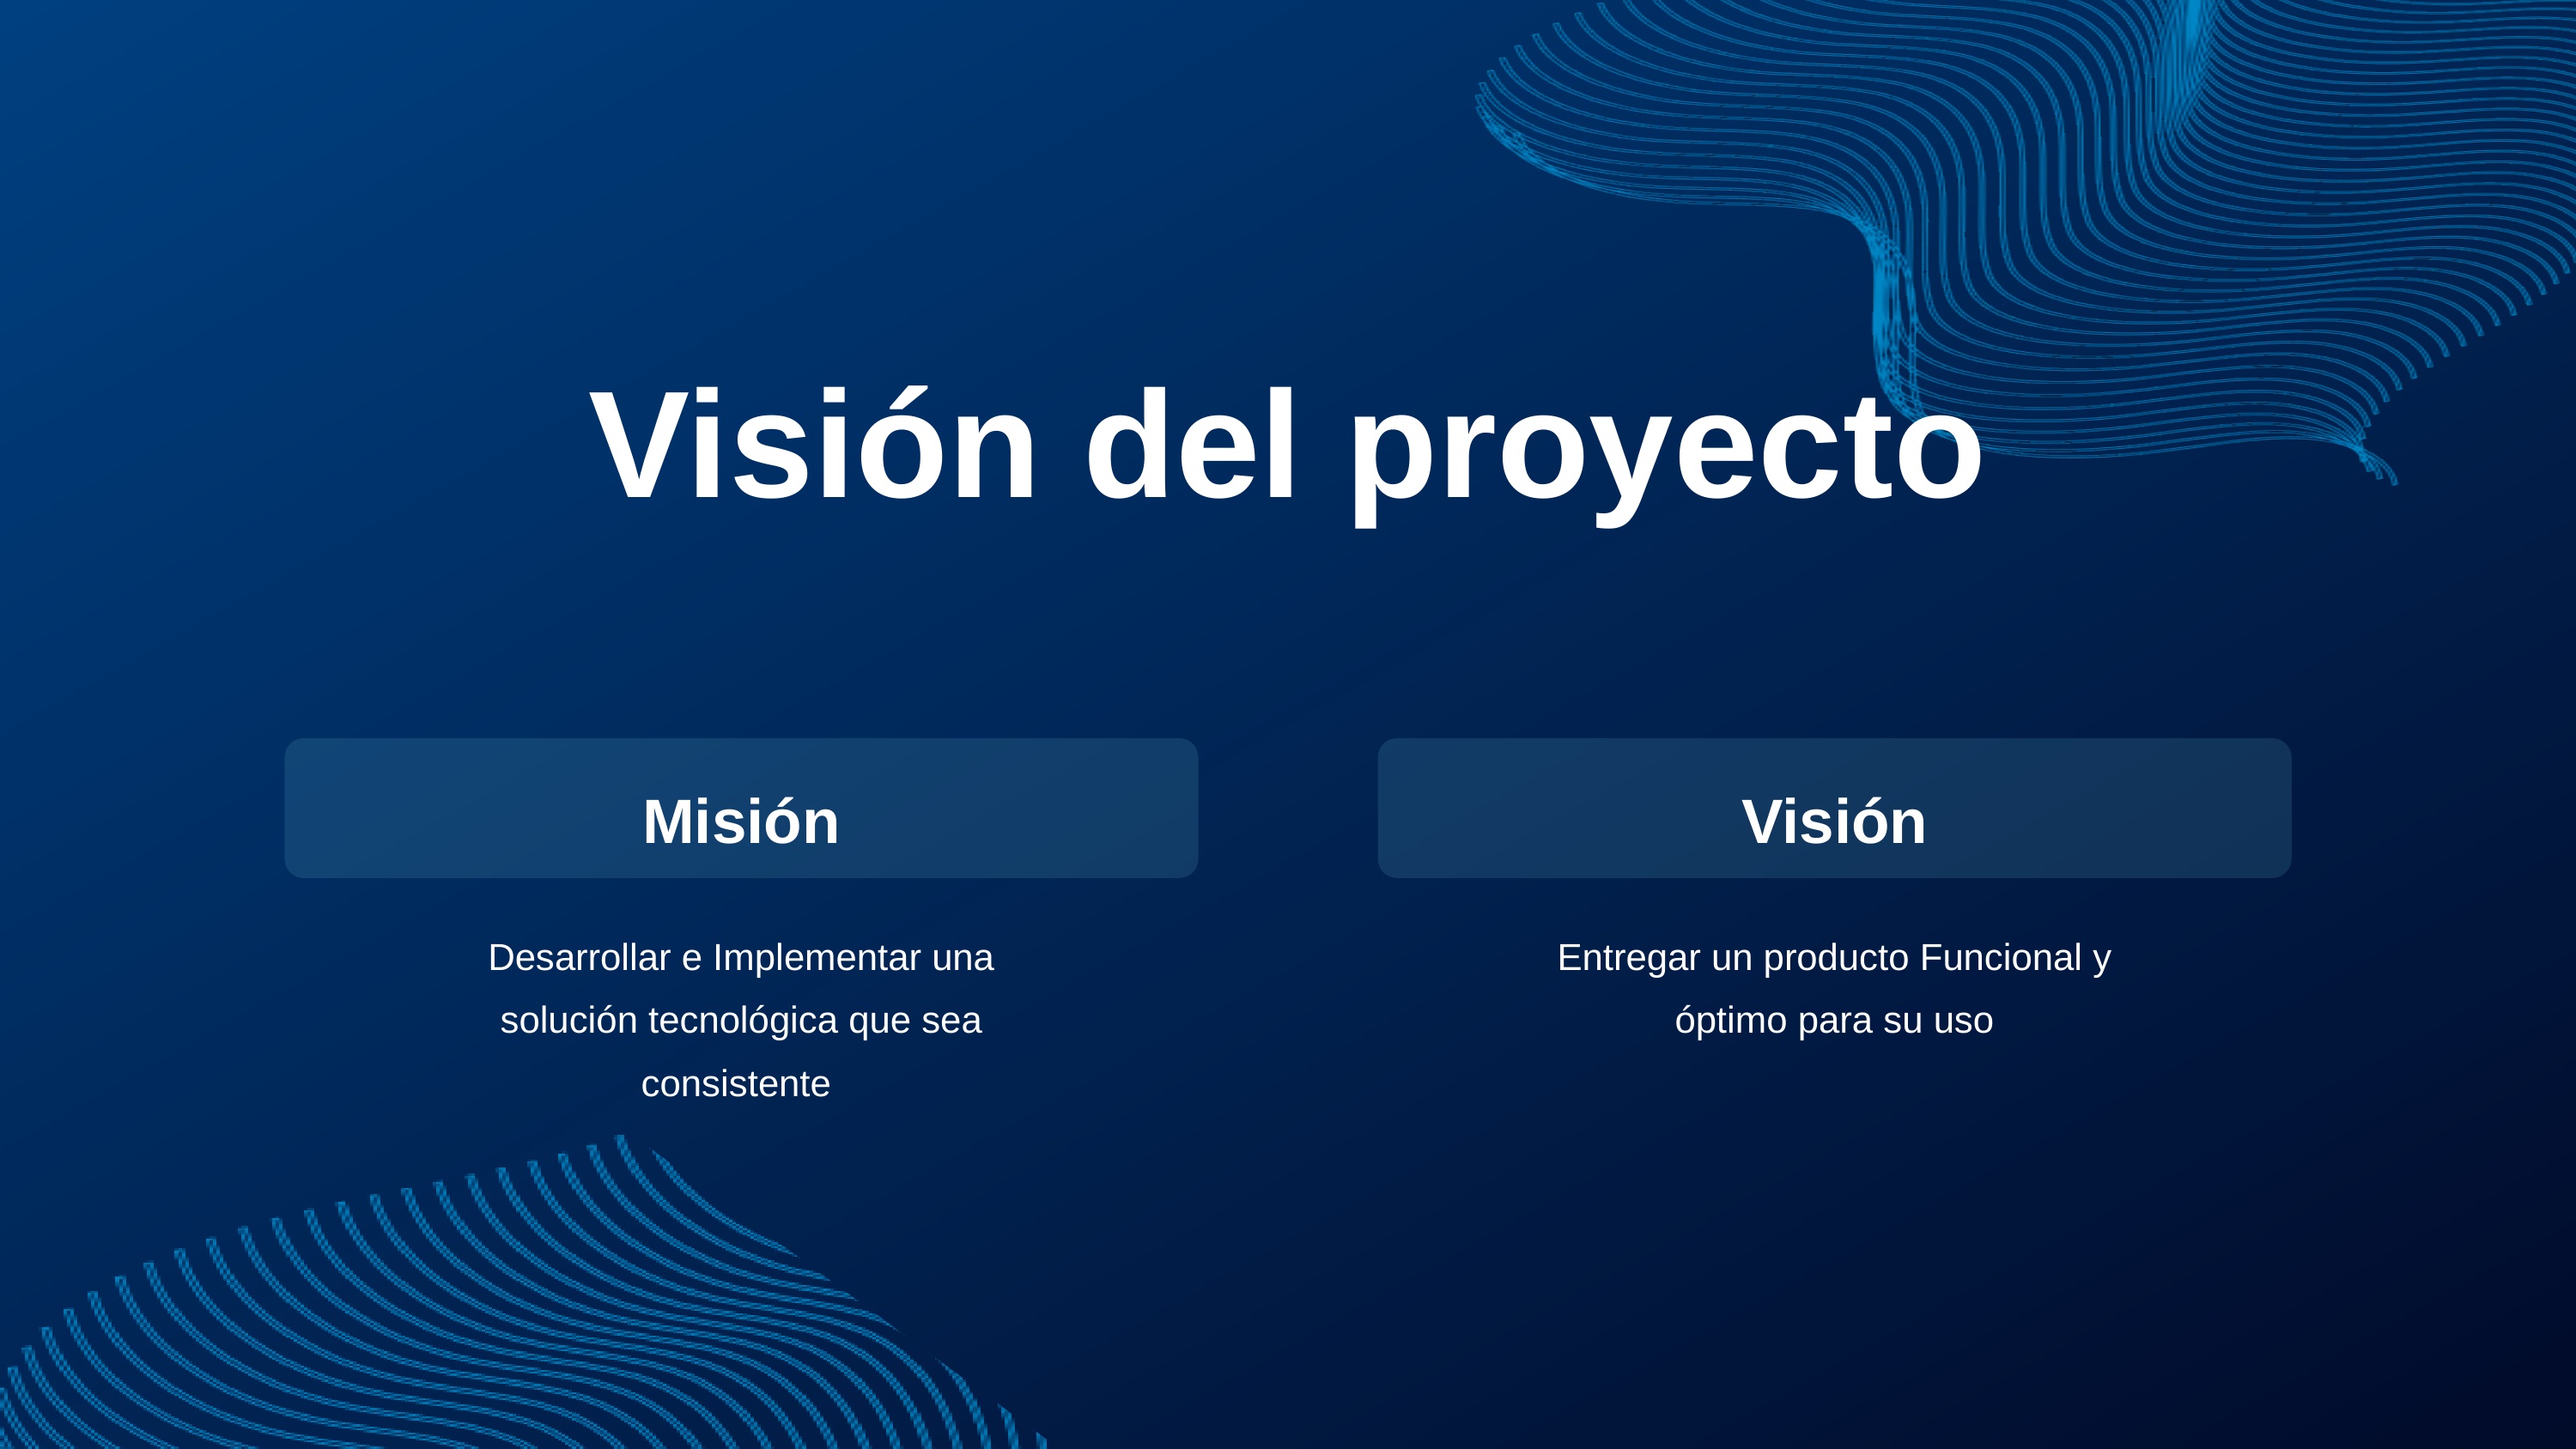

Visión del proyecto

Misión

Visión

Desarrollar e Implementar una solución tecnológica que sea consistente
Entregar un producto Funcional y óptimo para su uso